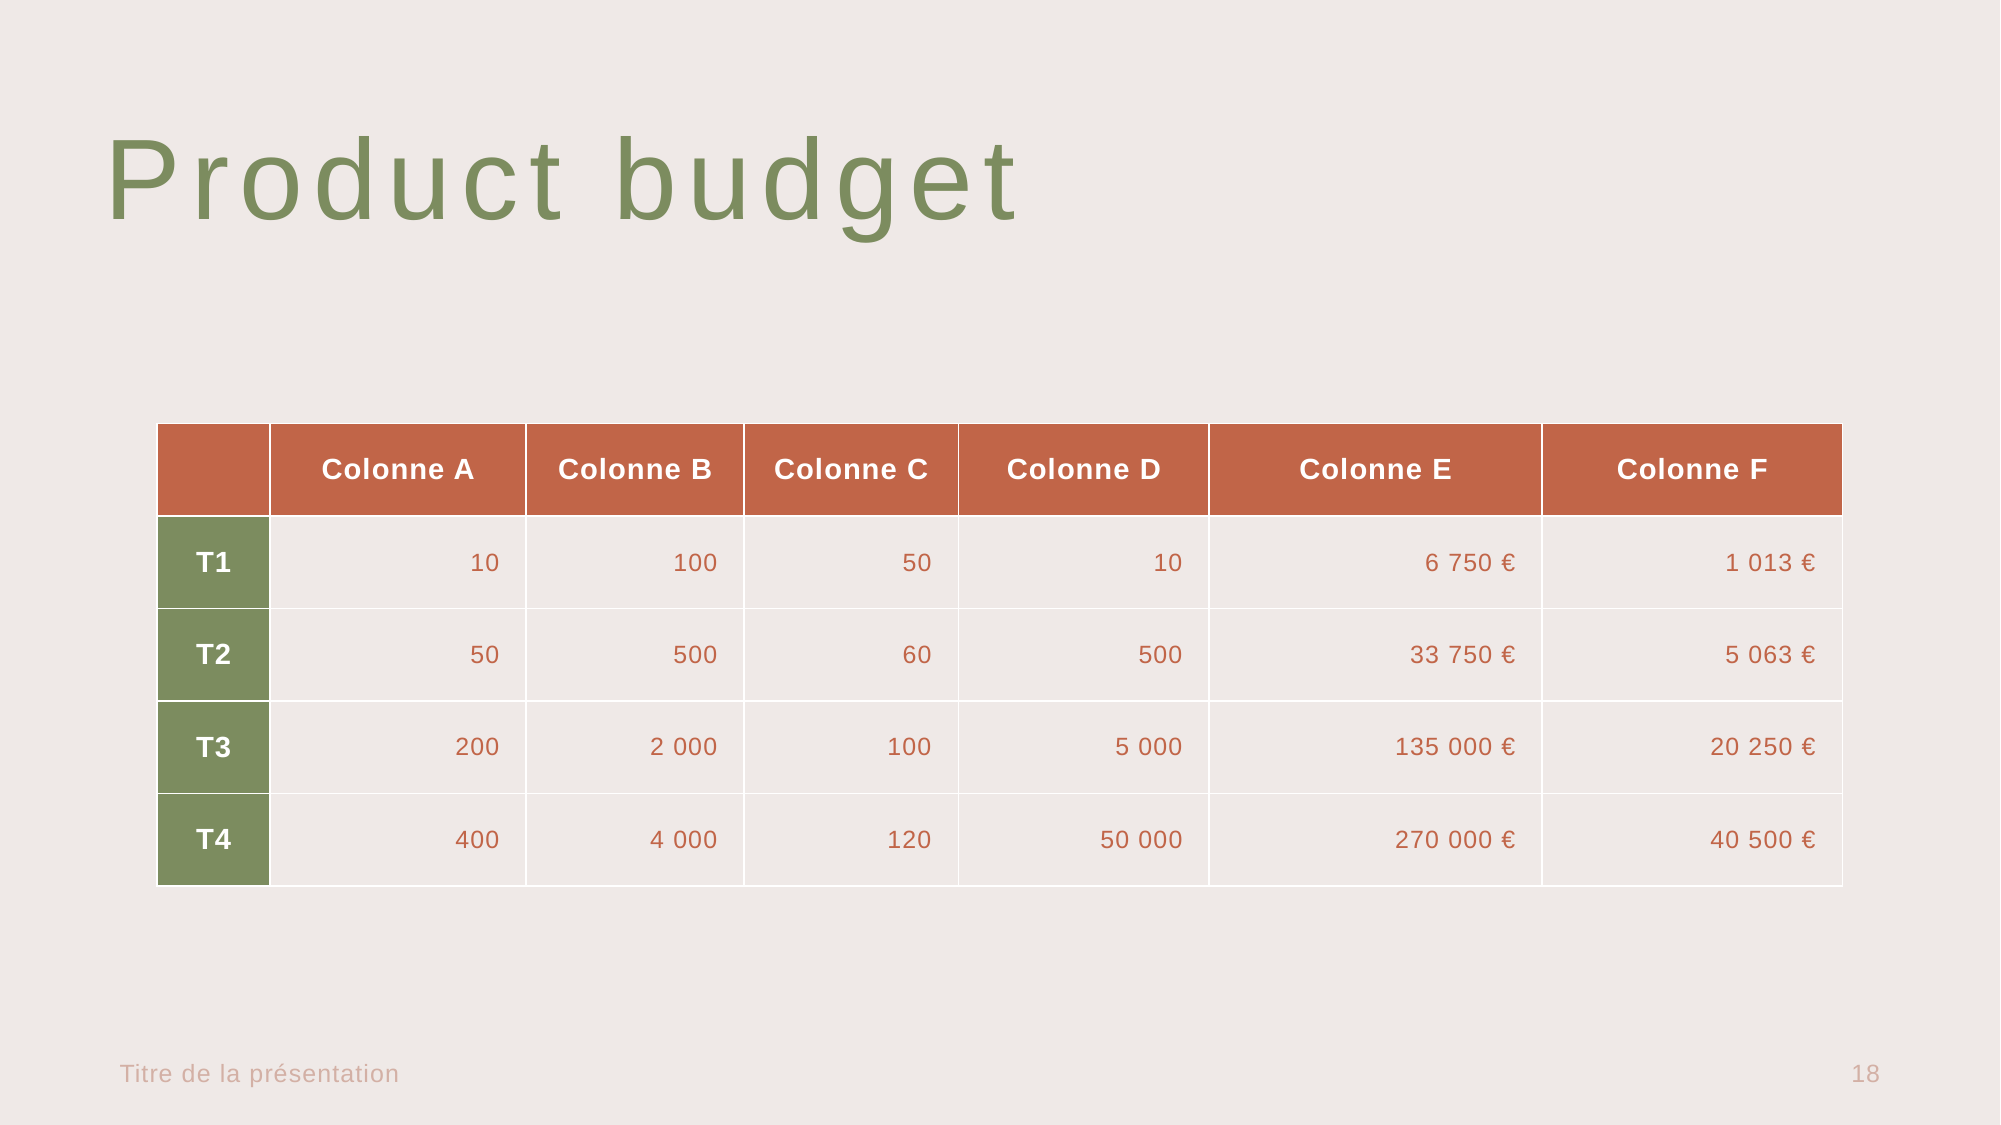

# Product budget

|  | Colonne A | Colonne B | Colonne C | Colonne D | Colonne E | Colonne F |
| --- | --- | --- | --- | --- | --- | --- |
| T1 | 10 | 100 | 50 | 10 | 6 750 € | 1 013 € |
| T2 | 50 | 500 | 60 | 500 | 33 750 € | 5 063 € |
| T3 | 200 | 2 000 | 100 | 5 000 | 135 000 € | 20 250 € |
| T4 | 400 | 4 000 | 120 | 50 000 | 270 000 € | 40 500 € |
Titre de la présentation
18